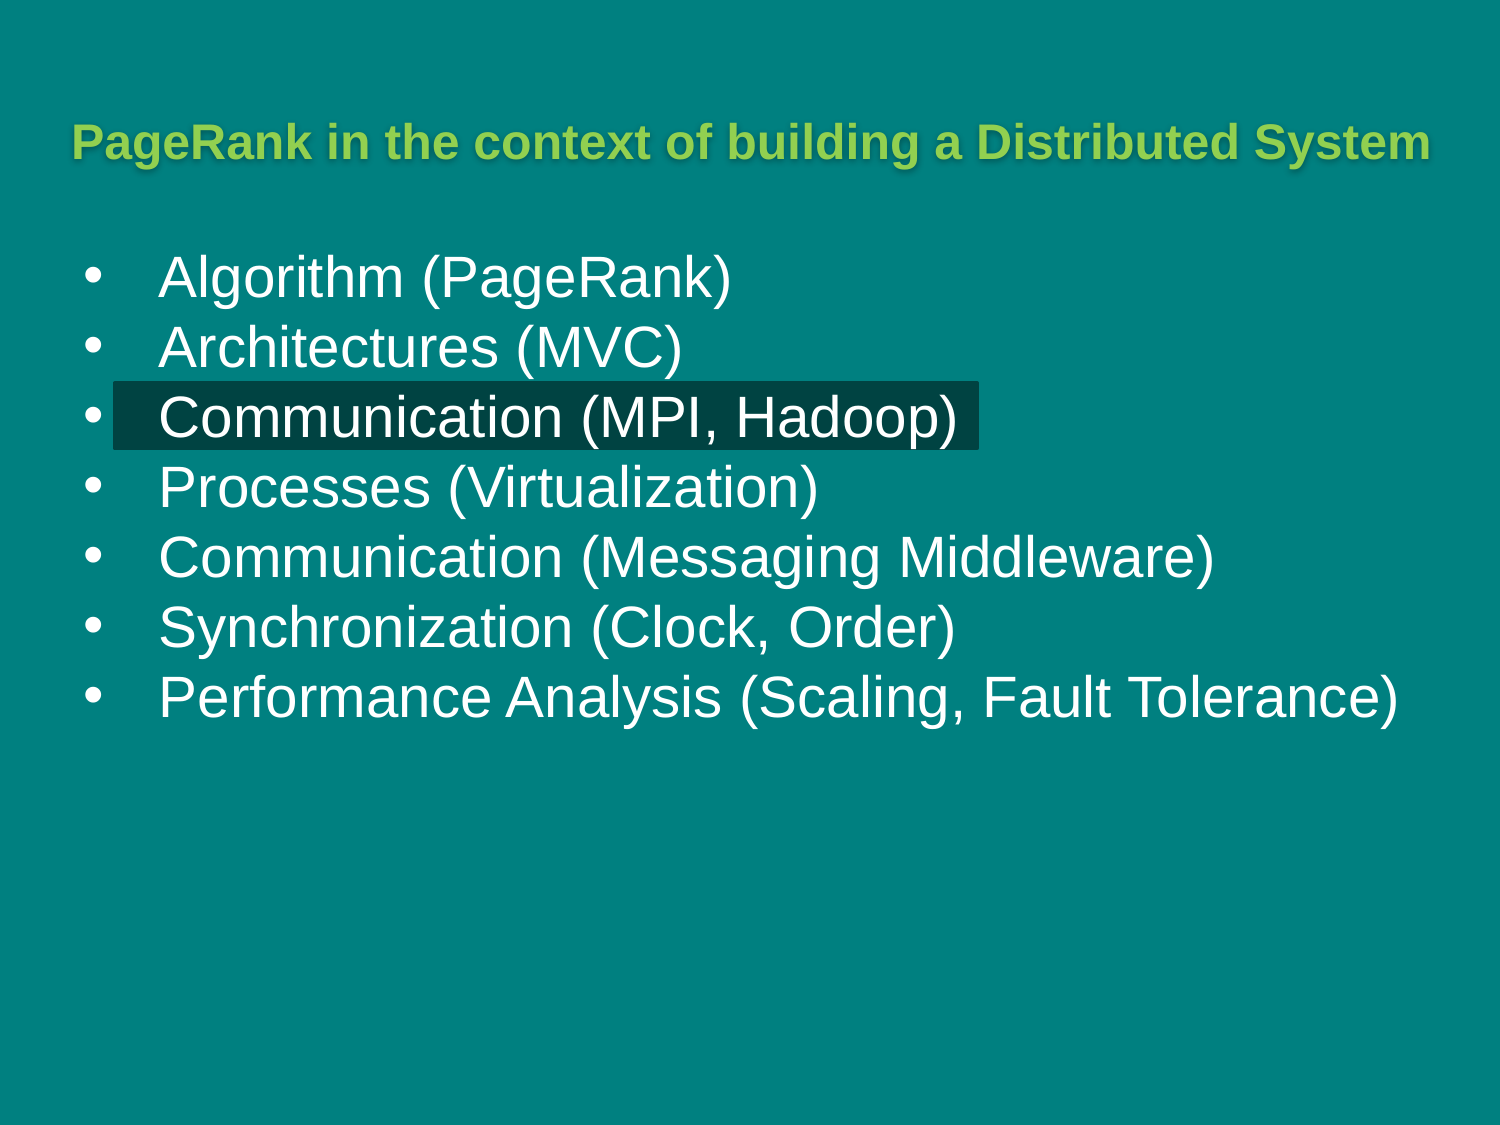

PageRank in the context of building a Distributed System
Algorithm (PageRank)
Architectures (MVC)
Communication (MPI, Hadoop)
Processes (Virtualization)
Communication (Messaging Middleware)
Synchronization (Clock, Order)
Performance Analysis (Scaling, Fault Tolerance)